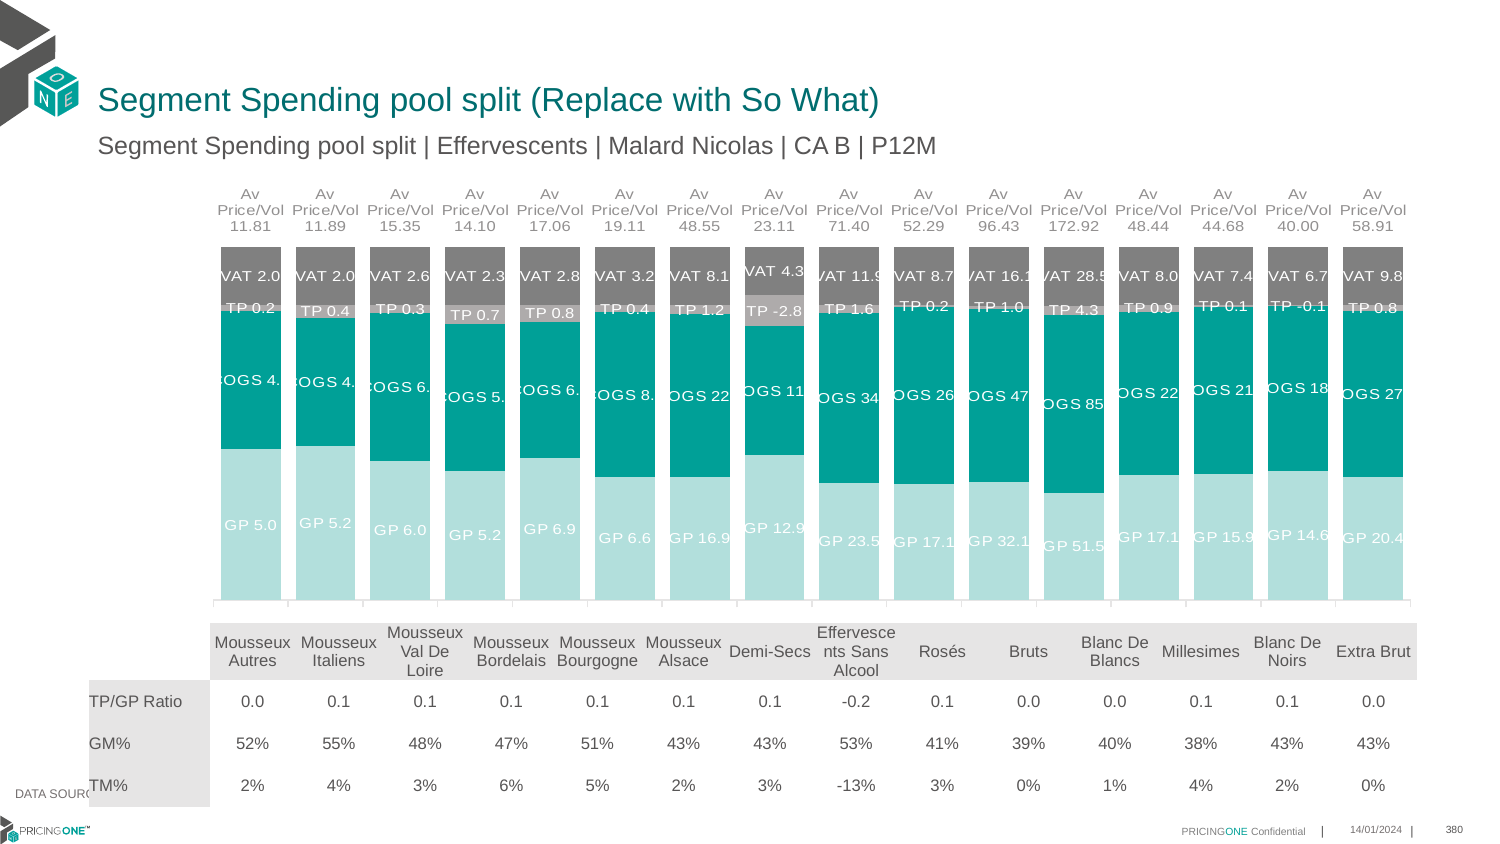

# Segment Spending pool split (Replace with So What)
Segment Spending pool split | Effervescents | Malard Nicolas | CA B | P12M

### Chart

| Category | GP | COGS | TP | VAT |
|---|---|---|---|---|
| Av Price/Vol 11.81 | 5.0273 | 4.6088 | 0.1949 | 1.9671559034572843 |
| Av Price/Vol 11.89 | 5.1805 | 4.3166 | 0.4129 | 1.9821021202361757 |
| Av Price/Vol 15.35 | 6.0479 | 6.4266 | 0.3487 | 2.565633007975587 |
| Av Price/Vol 14.10 | 5.1531 | 5.874 | 0.721 | 2.3496143958868894 |
| Av Price/Vol 17.06 | 6.8584 | 6.5788 | 0.7764 | 2.842729970326406 |
| Av Price/Vol 19.11 | 6.6448 | 8.9333 | 0.3792 | 3.1918600806718254 |
| Av Price/Vol 48.55 | 16.862 | 22.3869 | 1.2062 | 8.091029023746698 |
| Av Price/Vol 23.11 | 12.8935 | 11.537 | -2.7876 | 4.3285848465873515 |
| Av Price/Vol 71.40 | 23.5235 | 34.3397 | 1.5569 | 11.89649504781419 |
| Av Price/Vol 52.29 | 17.0685 | 26.3045 | 0.1754 | 8.712753185555071 |
| Av Price/Vol 96.43 | 32.0565 | 47.2398 | 1.0273 | 16.09219718587029 |
| Av Price/Vol 172.92 | 51.4669 | 85.2526 | 4.2823 | 28.475443262411275 |
| Av Price/Vol 48.44 | 17.0869 | 22.278 | 0.8613 | 8.045229244114006 |
| Av Price/Vol 44.68 | 15.8578 | 21.2169 | 0.1395 | 7.443462586828451 |
| Av Price/Vol 40.00 | 14.6186 | 18.7997 | -0.0905 | 6.666226622662264 |
| Av Price/Vol 58.91 | 20.3994 | 27.8452 | 0.8478 | 9.818484042553191 |
|  | Mousseux Autres | Mousseux Italiens | Mousseux Val De Loire | Mousseux Bordelais | Mousseux Bourgogne | Mousseux Alsace | Demi-Secs | Effervescents Sans Alcool | Rosés | Bruts | Blanc De Blancs | Millesimes | Blanc De Noirs | Extra Brut |
| --- | --- | --- | --- | --- | --- | --- | --- | --- | --- | --- | --- | --- | --- | --- |
| TP/GP Ratio | 0.0 | 0.1 | 0.1 | 0.1 | 0.1 | 0.1 | 0.1 | -0.2 | 0.1 | 0.0 | 0.0 | 0.1 | 0.1 | 0.0 |
| GM% | 52% | 55% | 48% | 47% | 51% | 43% | 43% | 53% | 41% | 39% | 40% | 38% | 43% | 43% |
| TM% | 2% | 4% | 3% | 6% | 5% | 2% | 3% | -13% | 3% | 0% | 1% | 4% | 2% | 0% |
DATA SOURCE: Client P&L

14/01/2024
380